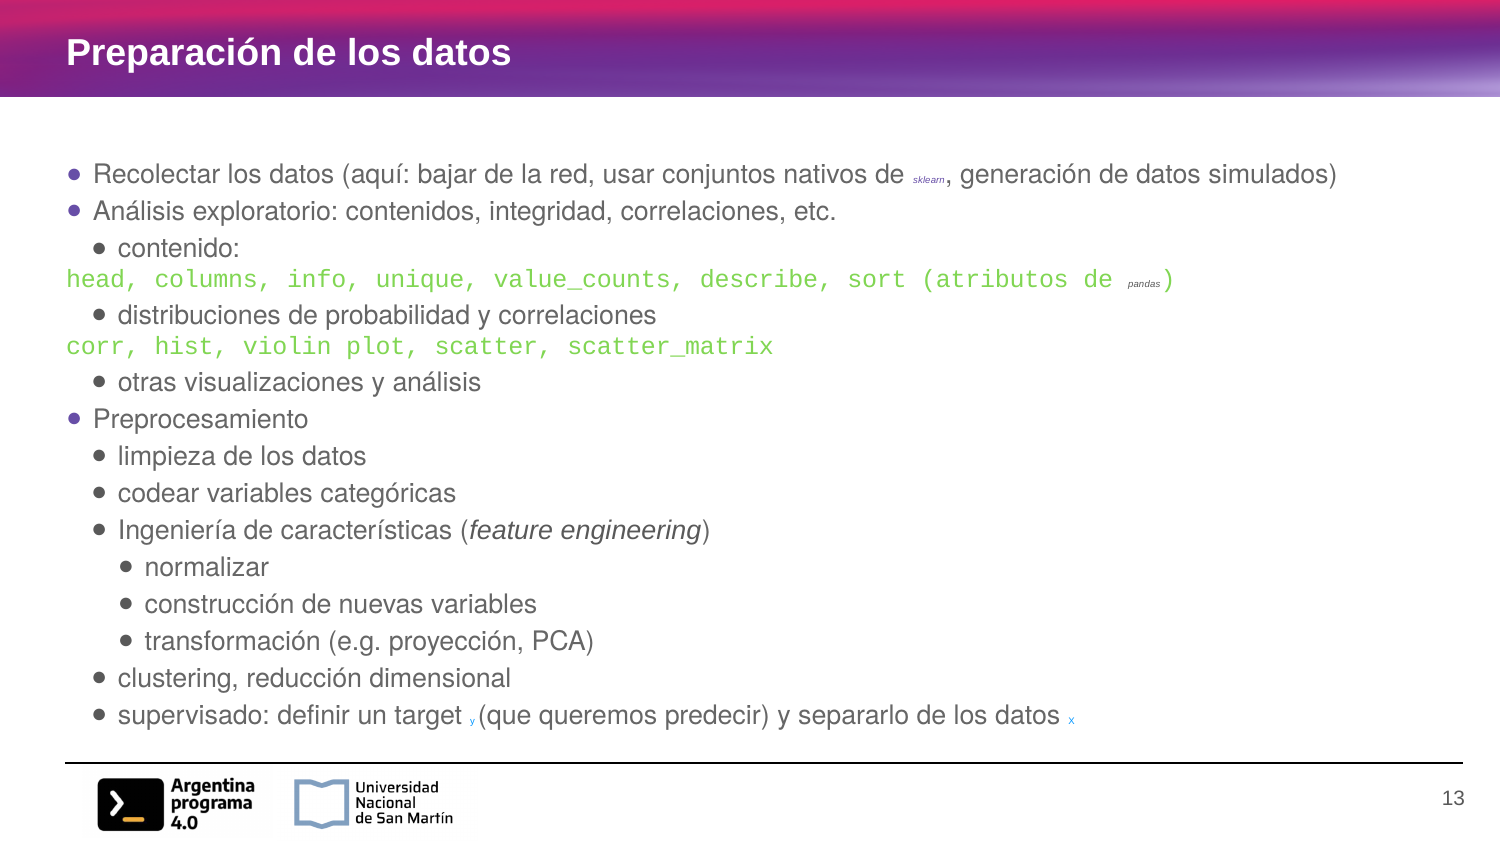

# Preparación de los datos
Recolectar los datos (aquí: bajar de la red, usar conjuntos nativos de sklearn, generación de datos simulados)
Análisis exploratorio: contenidos, integridad, correlaciones, etc.
contenido:
head, columns, info, unique, value_counts, describe, sort (atributos de pandas)
distribuciones de probabilidad y correlaciones
corr, hist, violin plot, scatter, scatter_matrix
otras visualizaciones y análisis
Preprocesamiento
limpieza de los datos
codear variables categóricas
Ingeniería de características (feature engineering)
normalizar
construcción de nuevas variables
transformación (e.g. proyección, PCA)
clustering, reducción dimensional
supervisado: definir un target y (que queremos predecir) y separarlo de los datos X
13